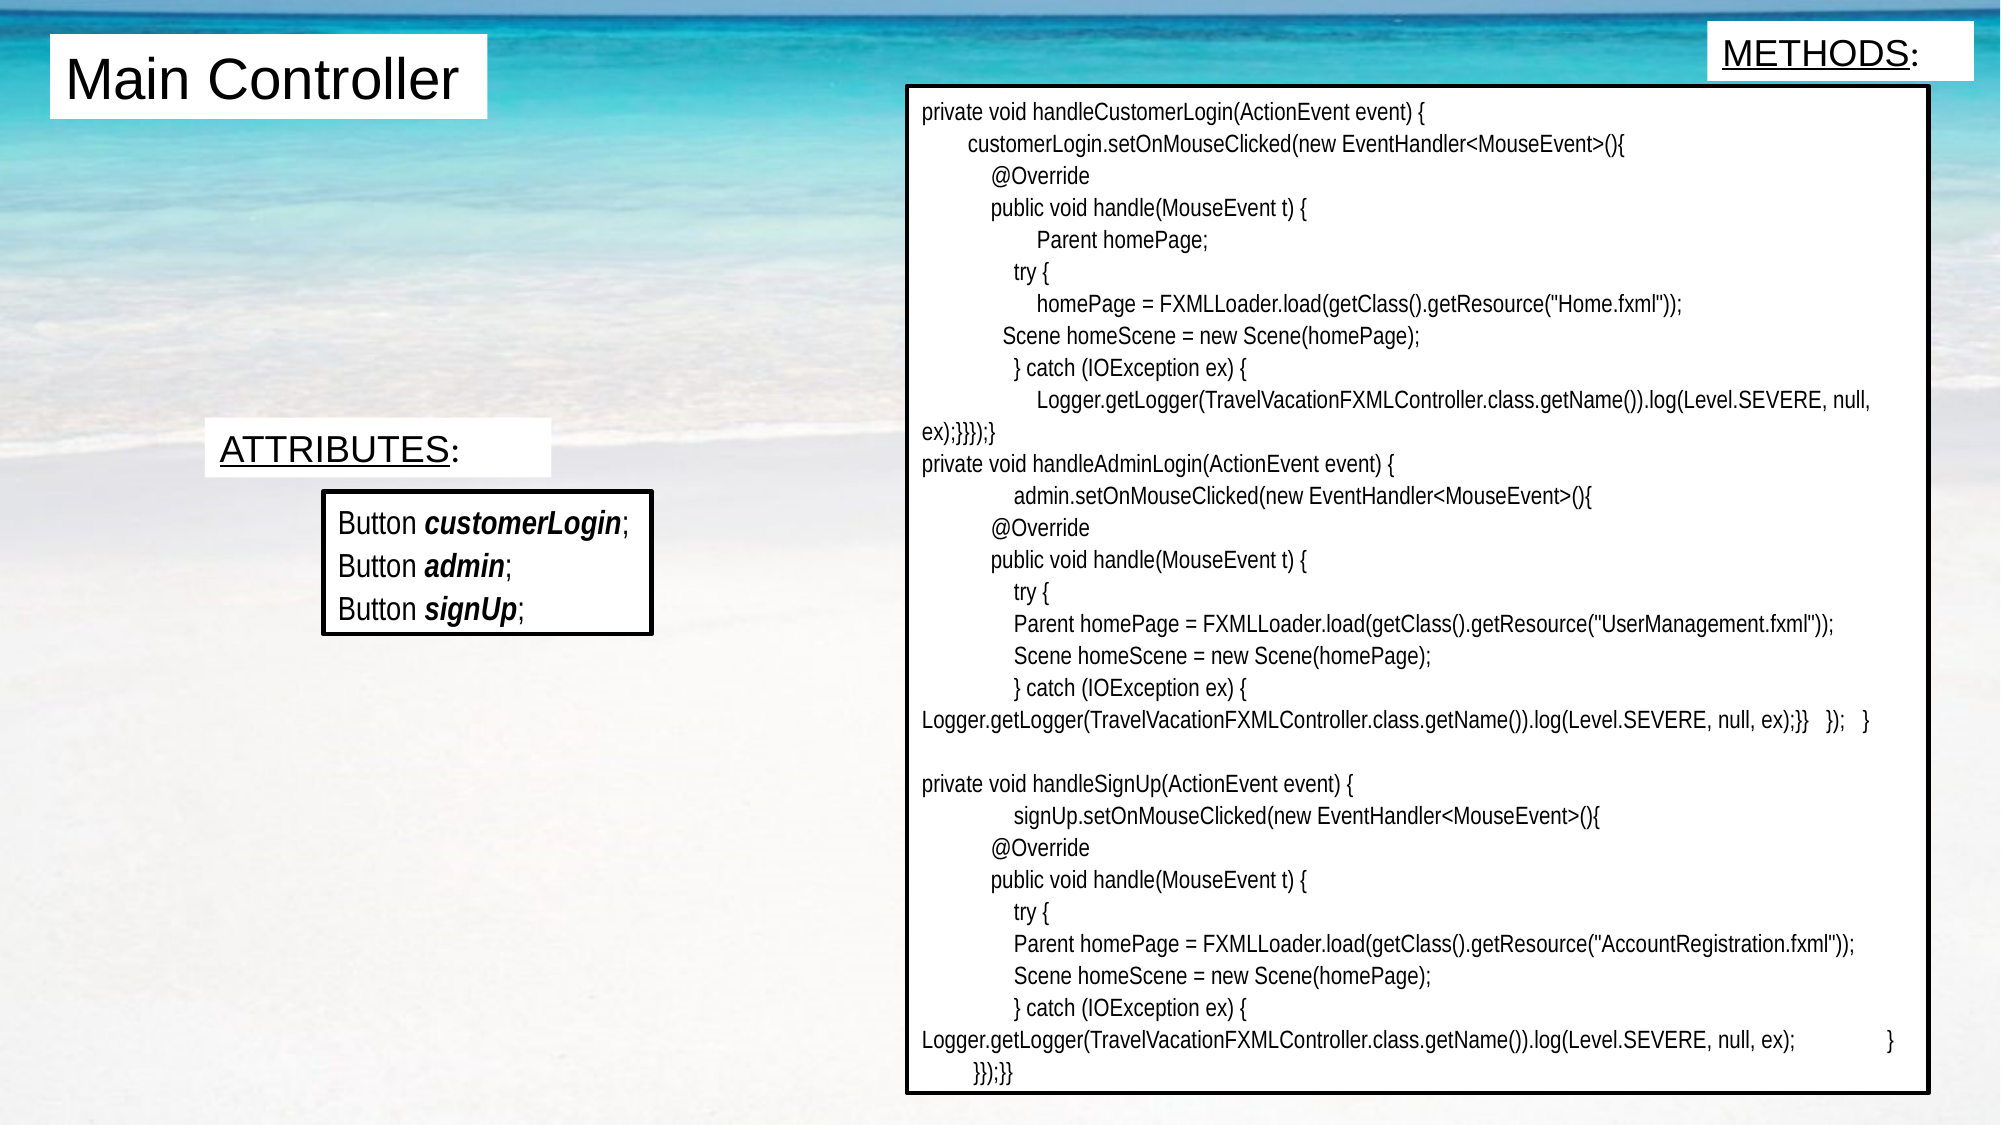

METHODS:
Main Controller
private void handleCustomerLogin(ActionEvent event) {
        customerLogin.setOnMouseClicked(new EventHandler<MouseEvent>(){
            @Override
            public void handle(MouseEvent t) {
                    Parent homePage;
                try {
                    homePage = FXMLLoader.load(getClass().getResource("Home.fxml"));
              Scene homeScene = new Scene(homePage);
                } catch (IOException ex) {
                    Logger.getLogger(TravelVacationFXMLController.class.getName()).log(Level.SEVERE, null, ex);}}});}
private void handleAdminLogin(ActionEvent event) {
                admin.setOnMouseClicked(new EventHandler<MouseEvent>(){
            @Override
            public void handle(MouseEvent t) {
                try {
                Parent homePage = FXMLLoader.load(getClass().getResource("UserManagement.fxml"));
                Scene homeScene = new Scene(homePage);
                } catch (IOException ex) {
Logger.getLogger(TravelVacationFXMLController.class.getName()).log(Level.SEVERE, null, ex);}}   });   }

private void handleSignUp(ActionEvent event) {
                signUp.setOnMouseClicked(new EventHandler<MouseEvent>(){
            @Override
            public void handle(MouseEvent t) {
                try {
                Parent homePage = FXMLLoader.load(getClass().getResource("AccountRegistration.fxml"));
                Scene homeScene = new Scene(homePage);
                } catch (IOException ex) {
Logger.getLogger(TravelVacationFXMLController.class.getName()).log(Level.SEVERE, null, ex);                }            }});}}
ATTRIBUTES:
Button customerLogin;
Button admin;
Button signUp;